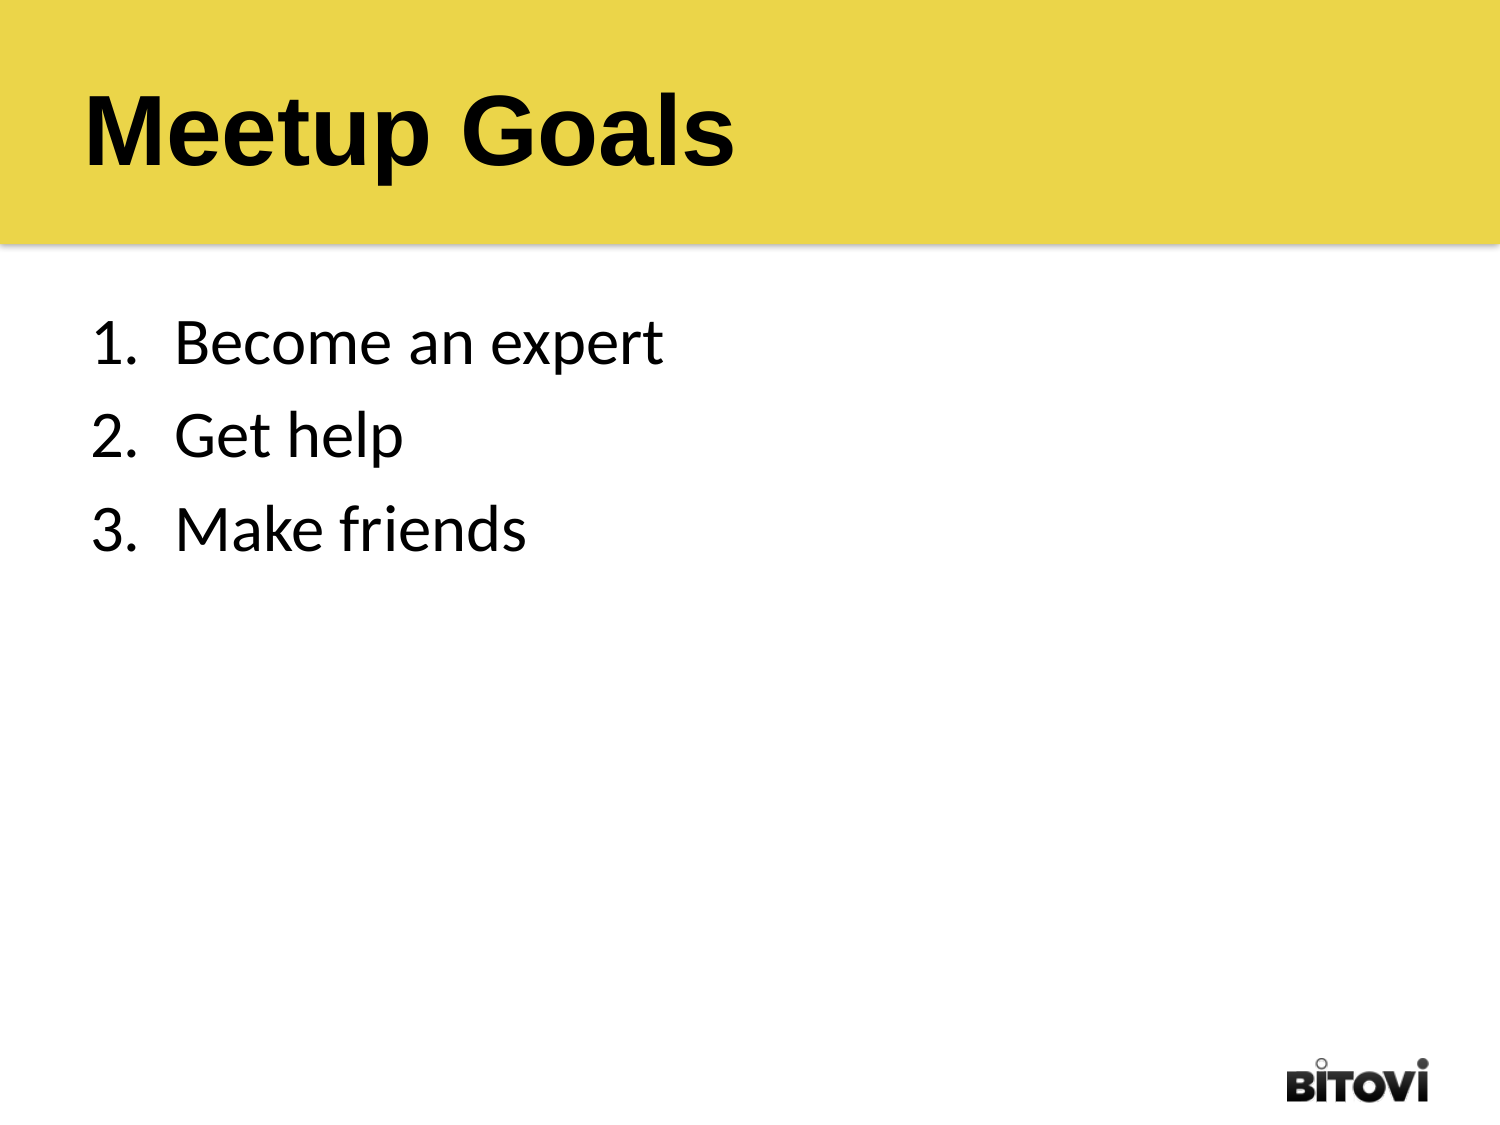

#
Meetup Goals
Become an expert
Get help
Make friends